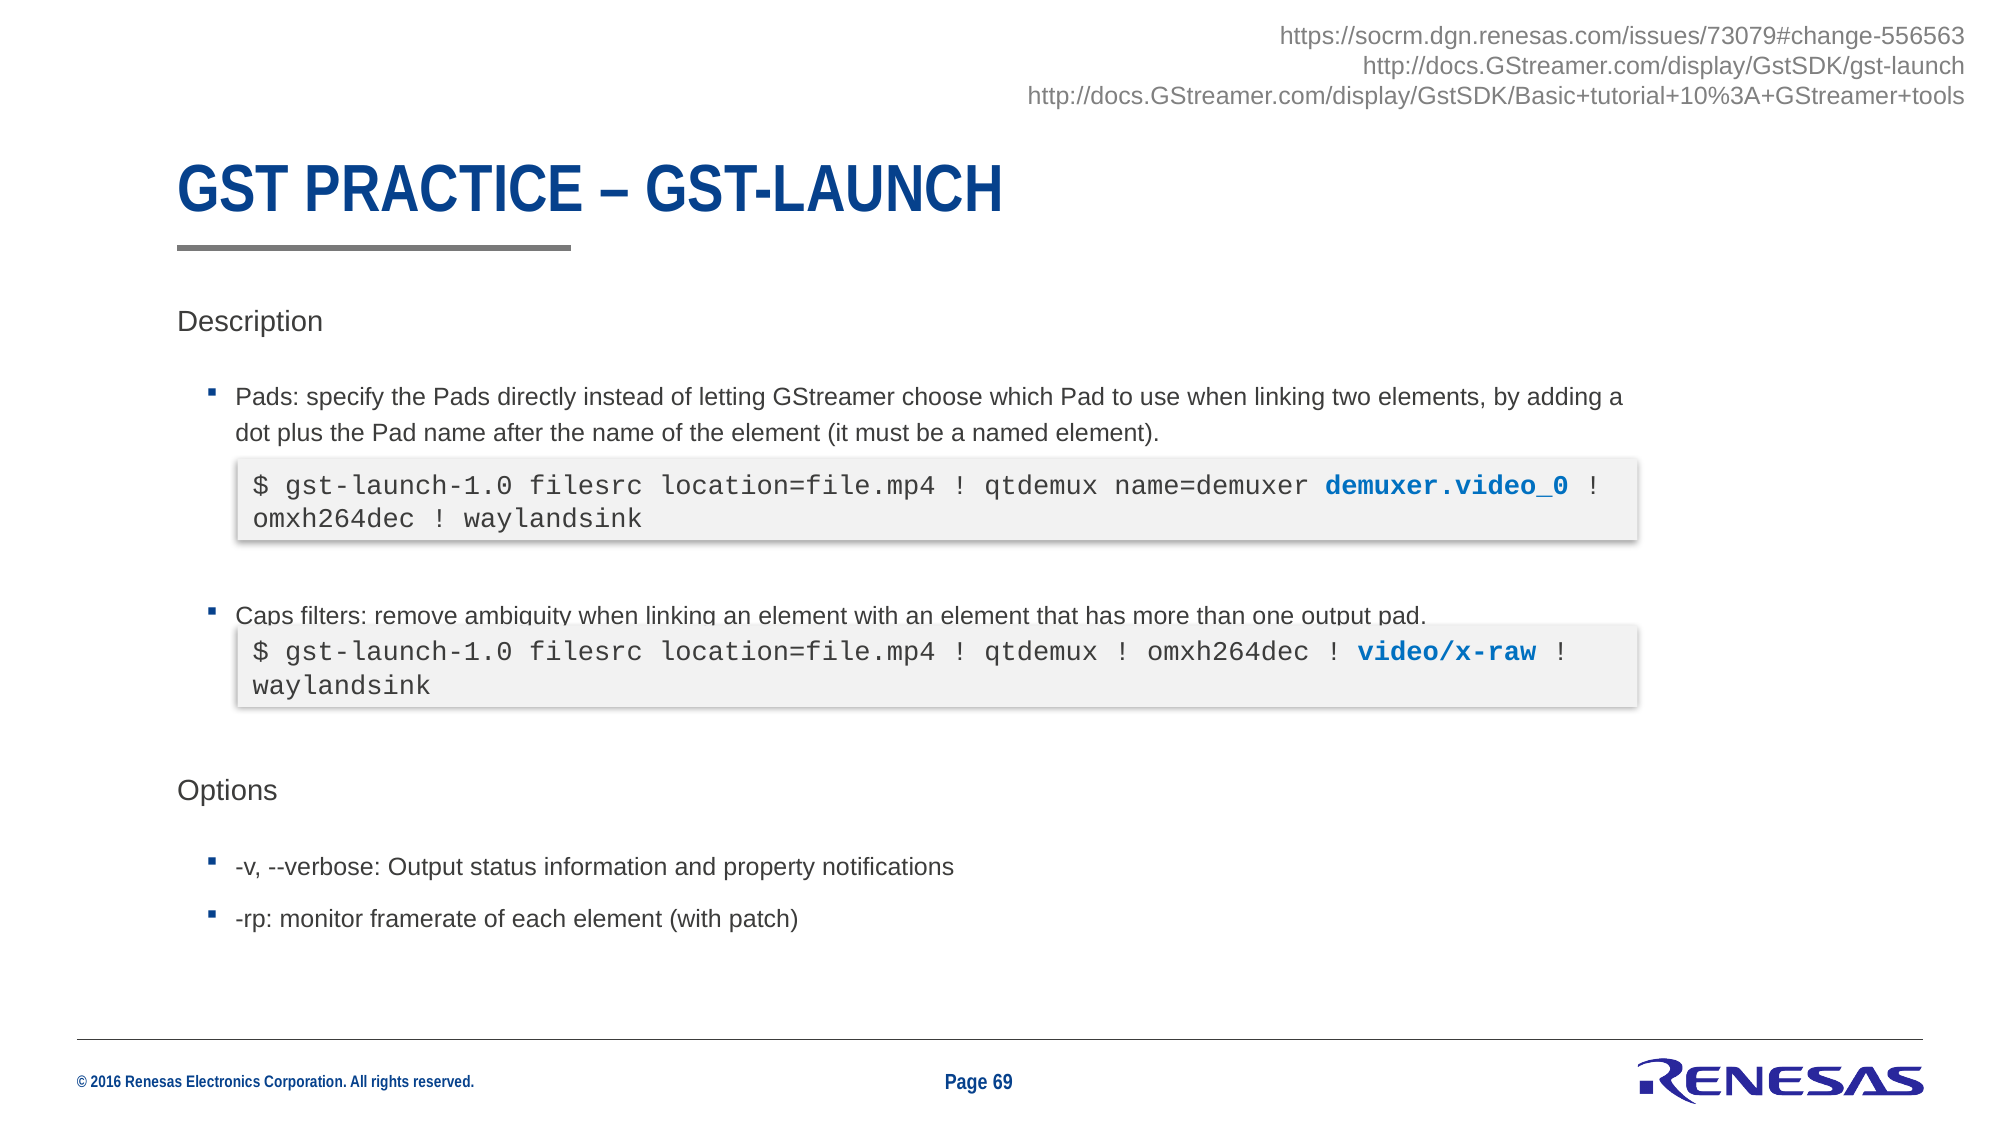

https://socrm.dgn.renesas.com/issues/73079#change-556563
http://docs.GStreamer.com/display/GstSDK/gst-launch
http://docs.GStreamer.com/display/GstSDK/Basic+tutorial+10%3A+GStreamer+tools
# GST Practice – gst-launch
Description
Pads: specify the Pads directly instead of letting GStreamer choose which Pad to use when linking two elements, by adding a dot plus the Pad name after the name of the element (it must be a named element).

Caps filters: remove ambiguity when linking an element with an element that has more than one output pad.

Options
-v, --verbose: Output status information and property notifications
-rp: monitor framerate of each element (with patch)

$ gst-launch-1.0 filesrc location=file.mp4 ! qtdemux name=demuxer demuxer.video_0 ! omxh264dec ! waylandsink
$ gst-launch-1.0 filesrc location=file.mp4 ! qtdemux ! omxh264dec ! video/x-raw ! waylandsink
Page 69